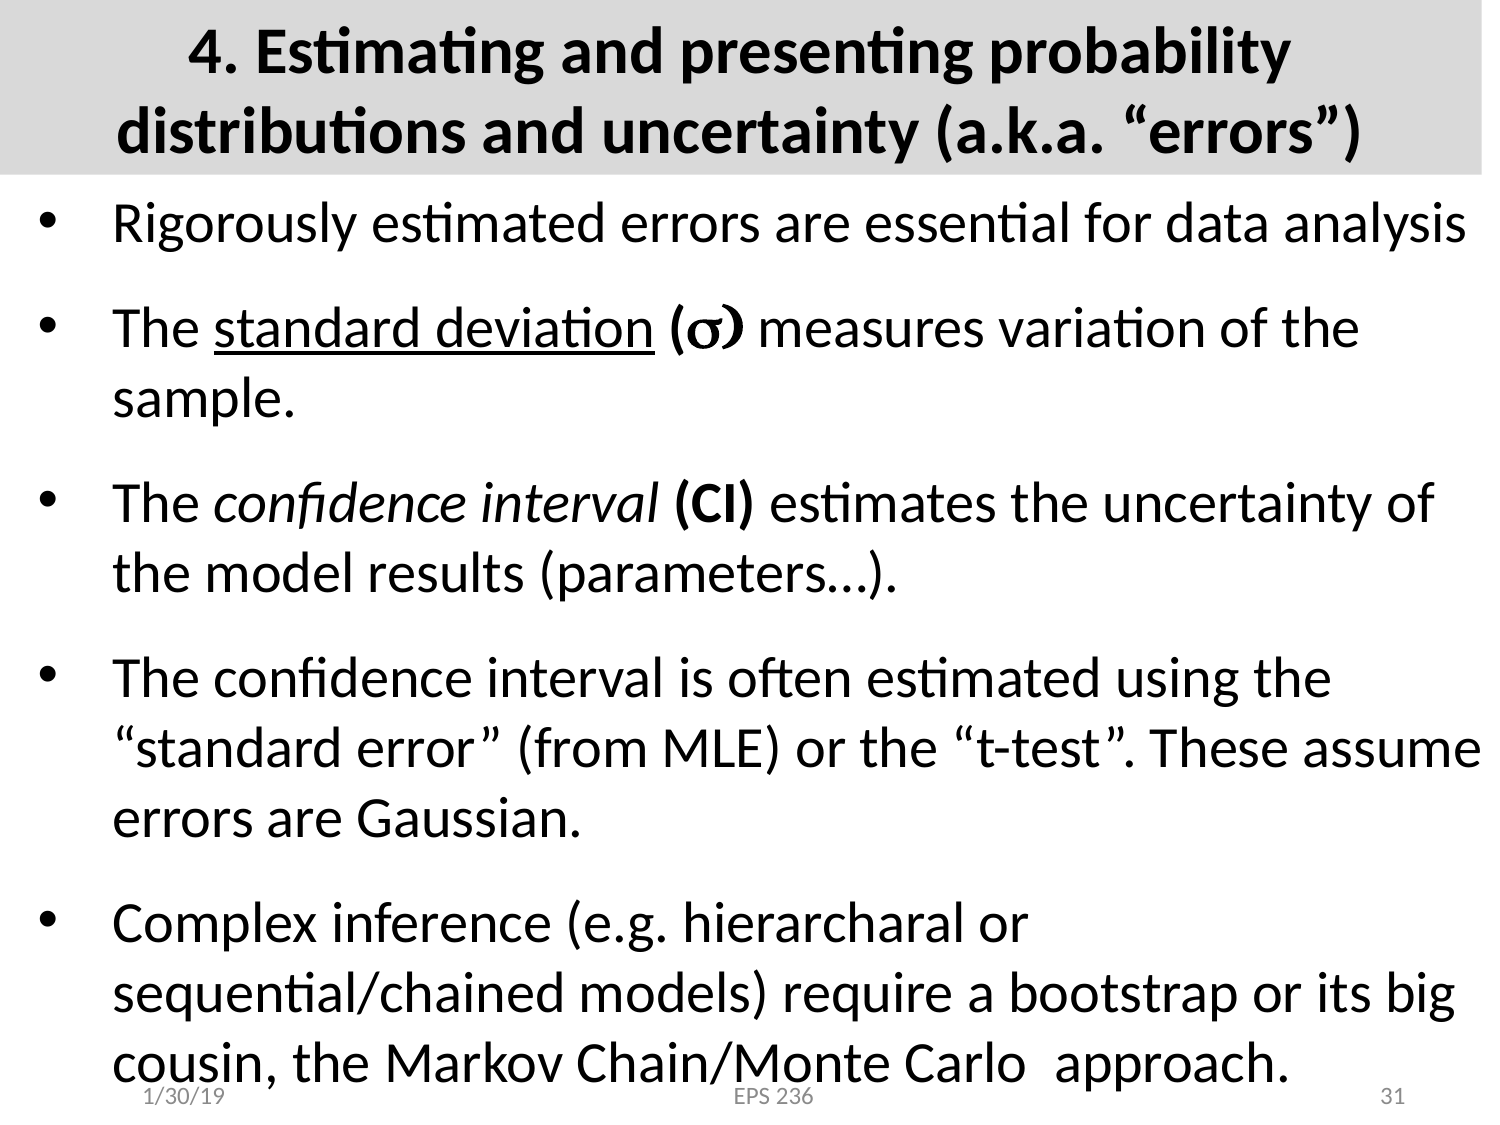

4. Estimating and presenting probability distributions and uncertainty (a.k.a. “errors”)
Rigorously estimated errors are essential for data analysis

The standard deviation (σ) measures variation of the sample.

The confidence interval (CI) estimates the uncertainty of the model results (parameters…).

The confidence interval is often estimated using the “standard error” (from MLE) or the “t-test”. These assume errors are Gaussian.

Complex inference (e.g. hierarcharal or sequential/chained models) require a bootstrap or its big cousin, the Markov Chain/Monte Carlo  approach.
1/30/19
EPS 236
31